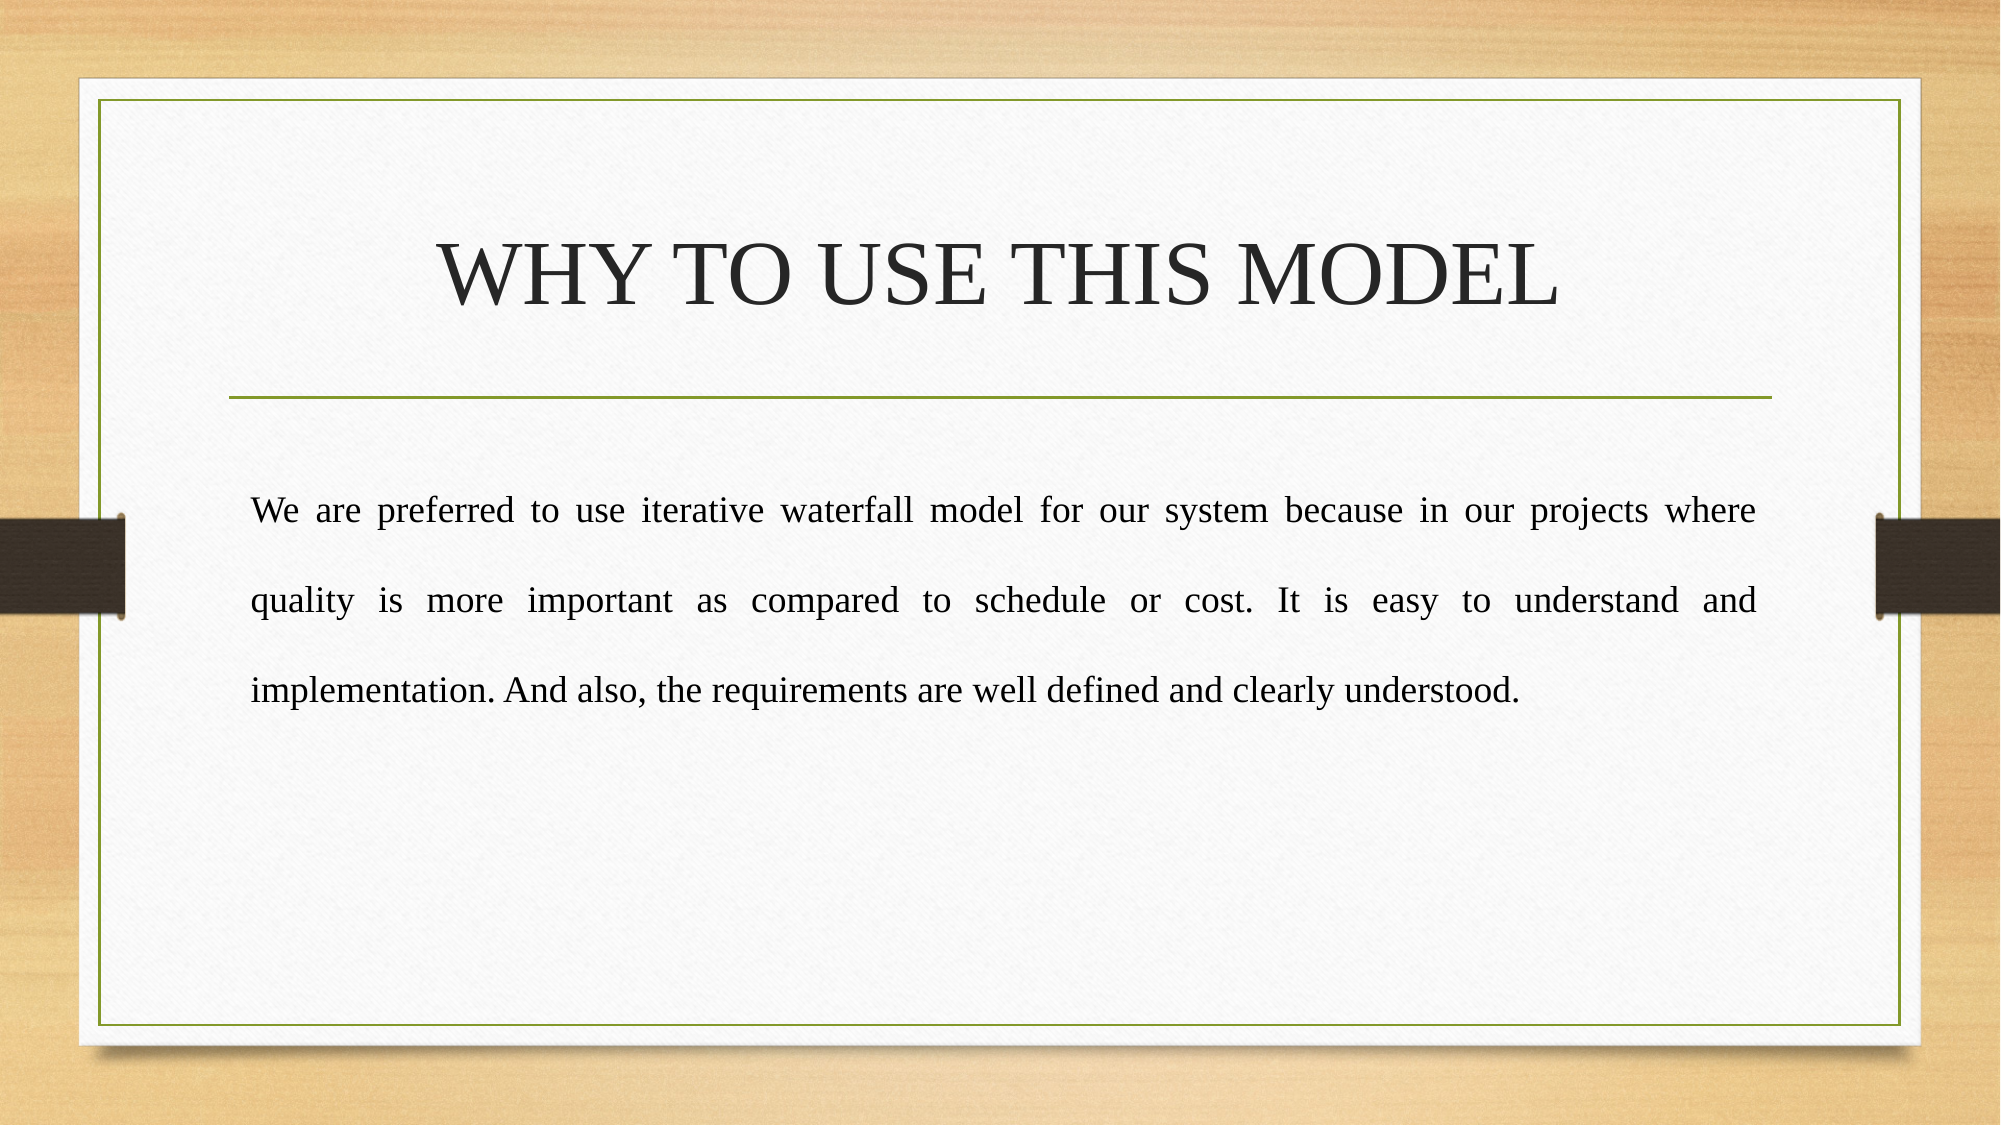

# WHY TO USE THIS MODEL
We are preferred to use iterative waterfall model for our system because in our projects where quality is more important as compared to schedule or cost. It is easy to understand and implementation. And also, the requirements are well defined and clearly understood.